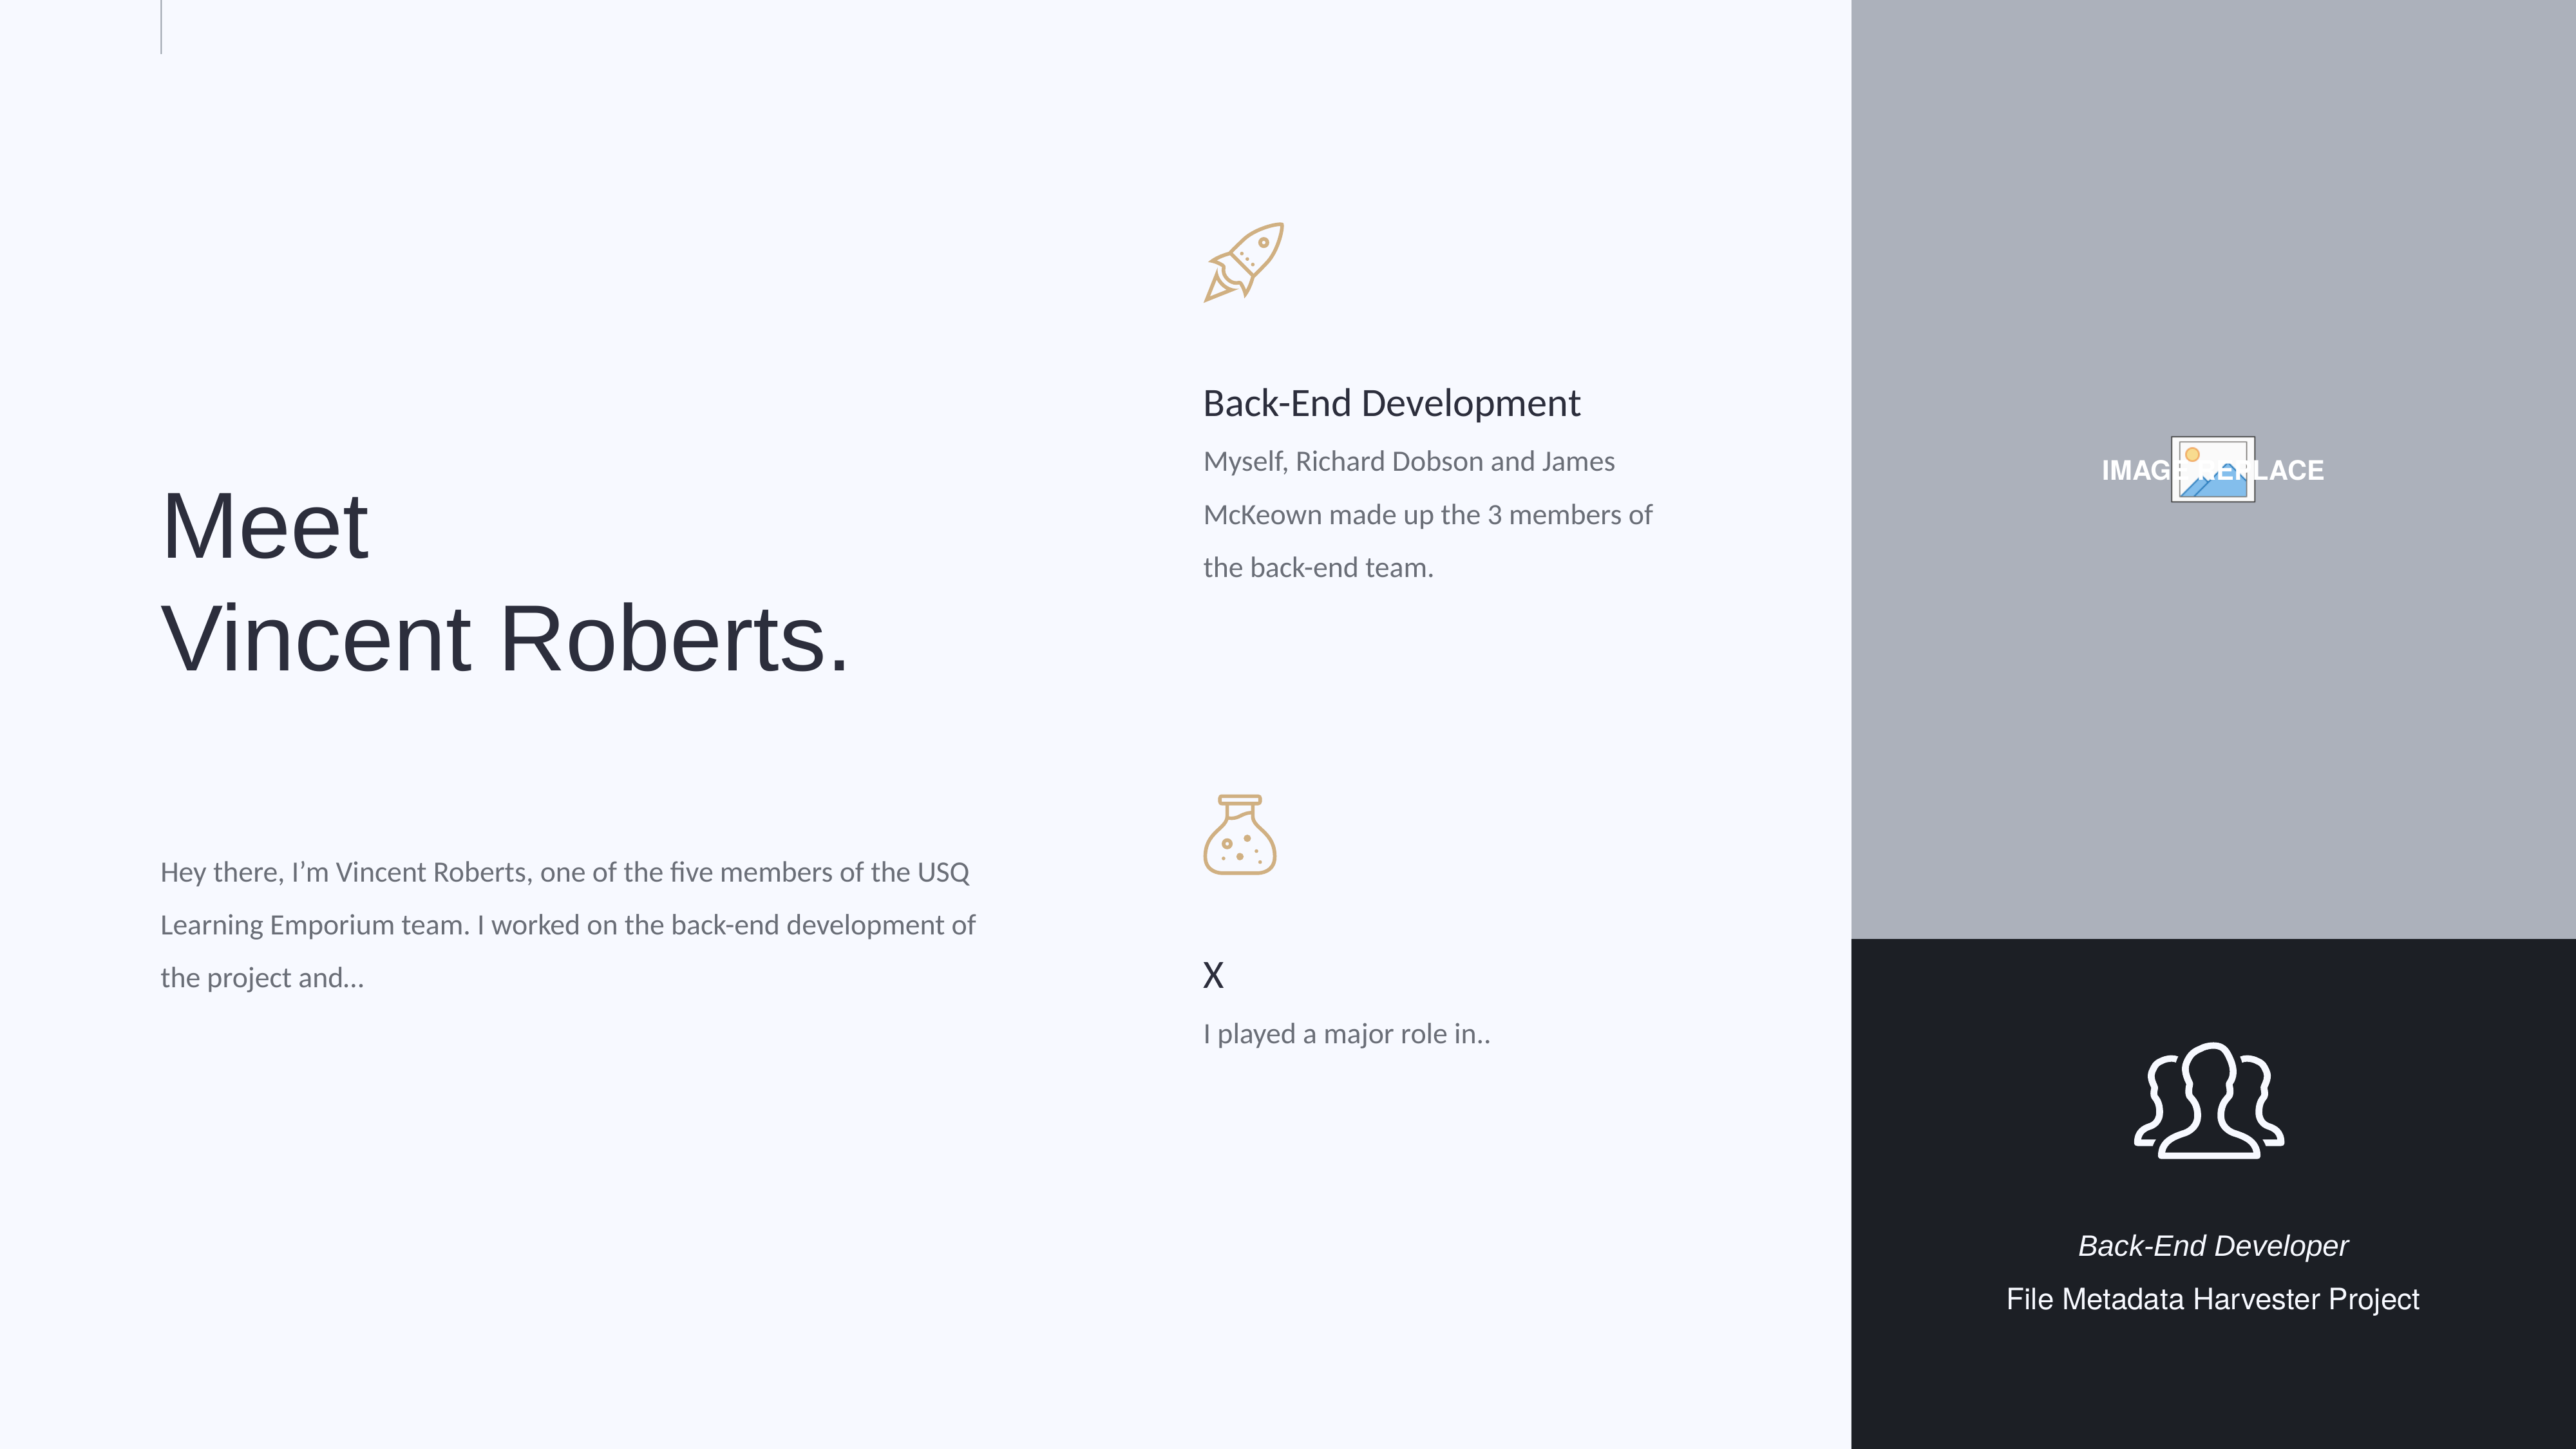

Back-End Development
Myself, Richard Dobson and James McKeown made up the 3 members of the back-end team.
Meet
Vincent Roberts.

X
I played a major role in..
Hey there, I’m Vincent Roberts, one of the five members of the USQ Learning Emporium team. I worked on the back-end development of the project and…

Back-End Developer
File Metadata Harvester Project
10